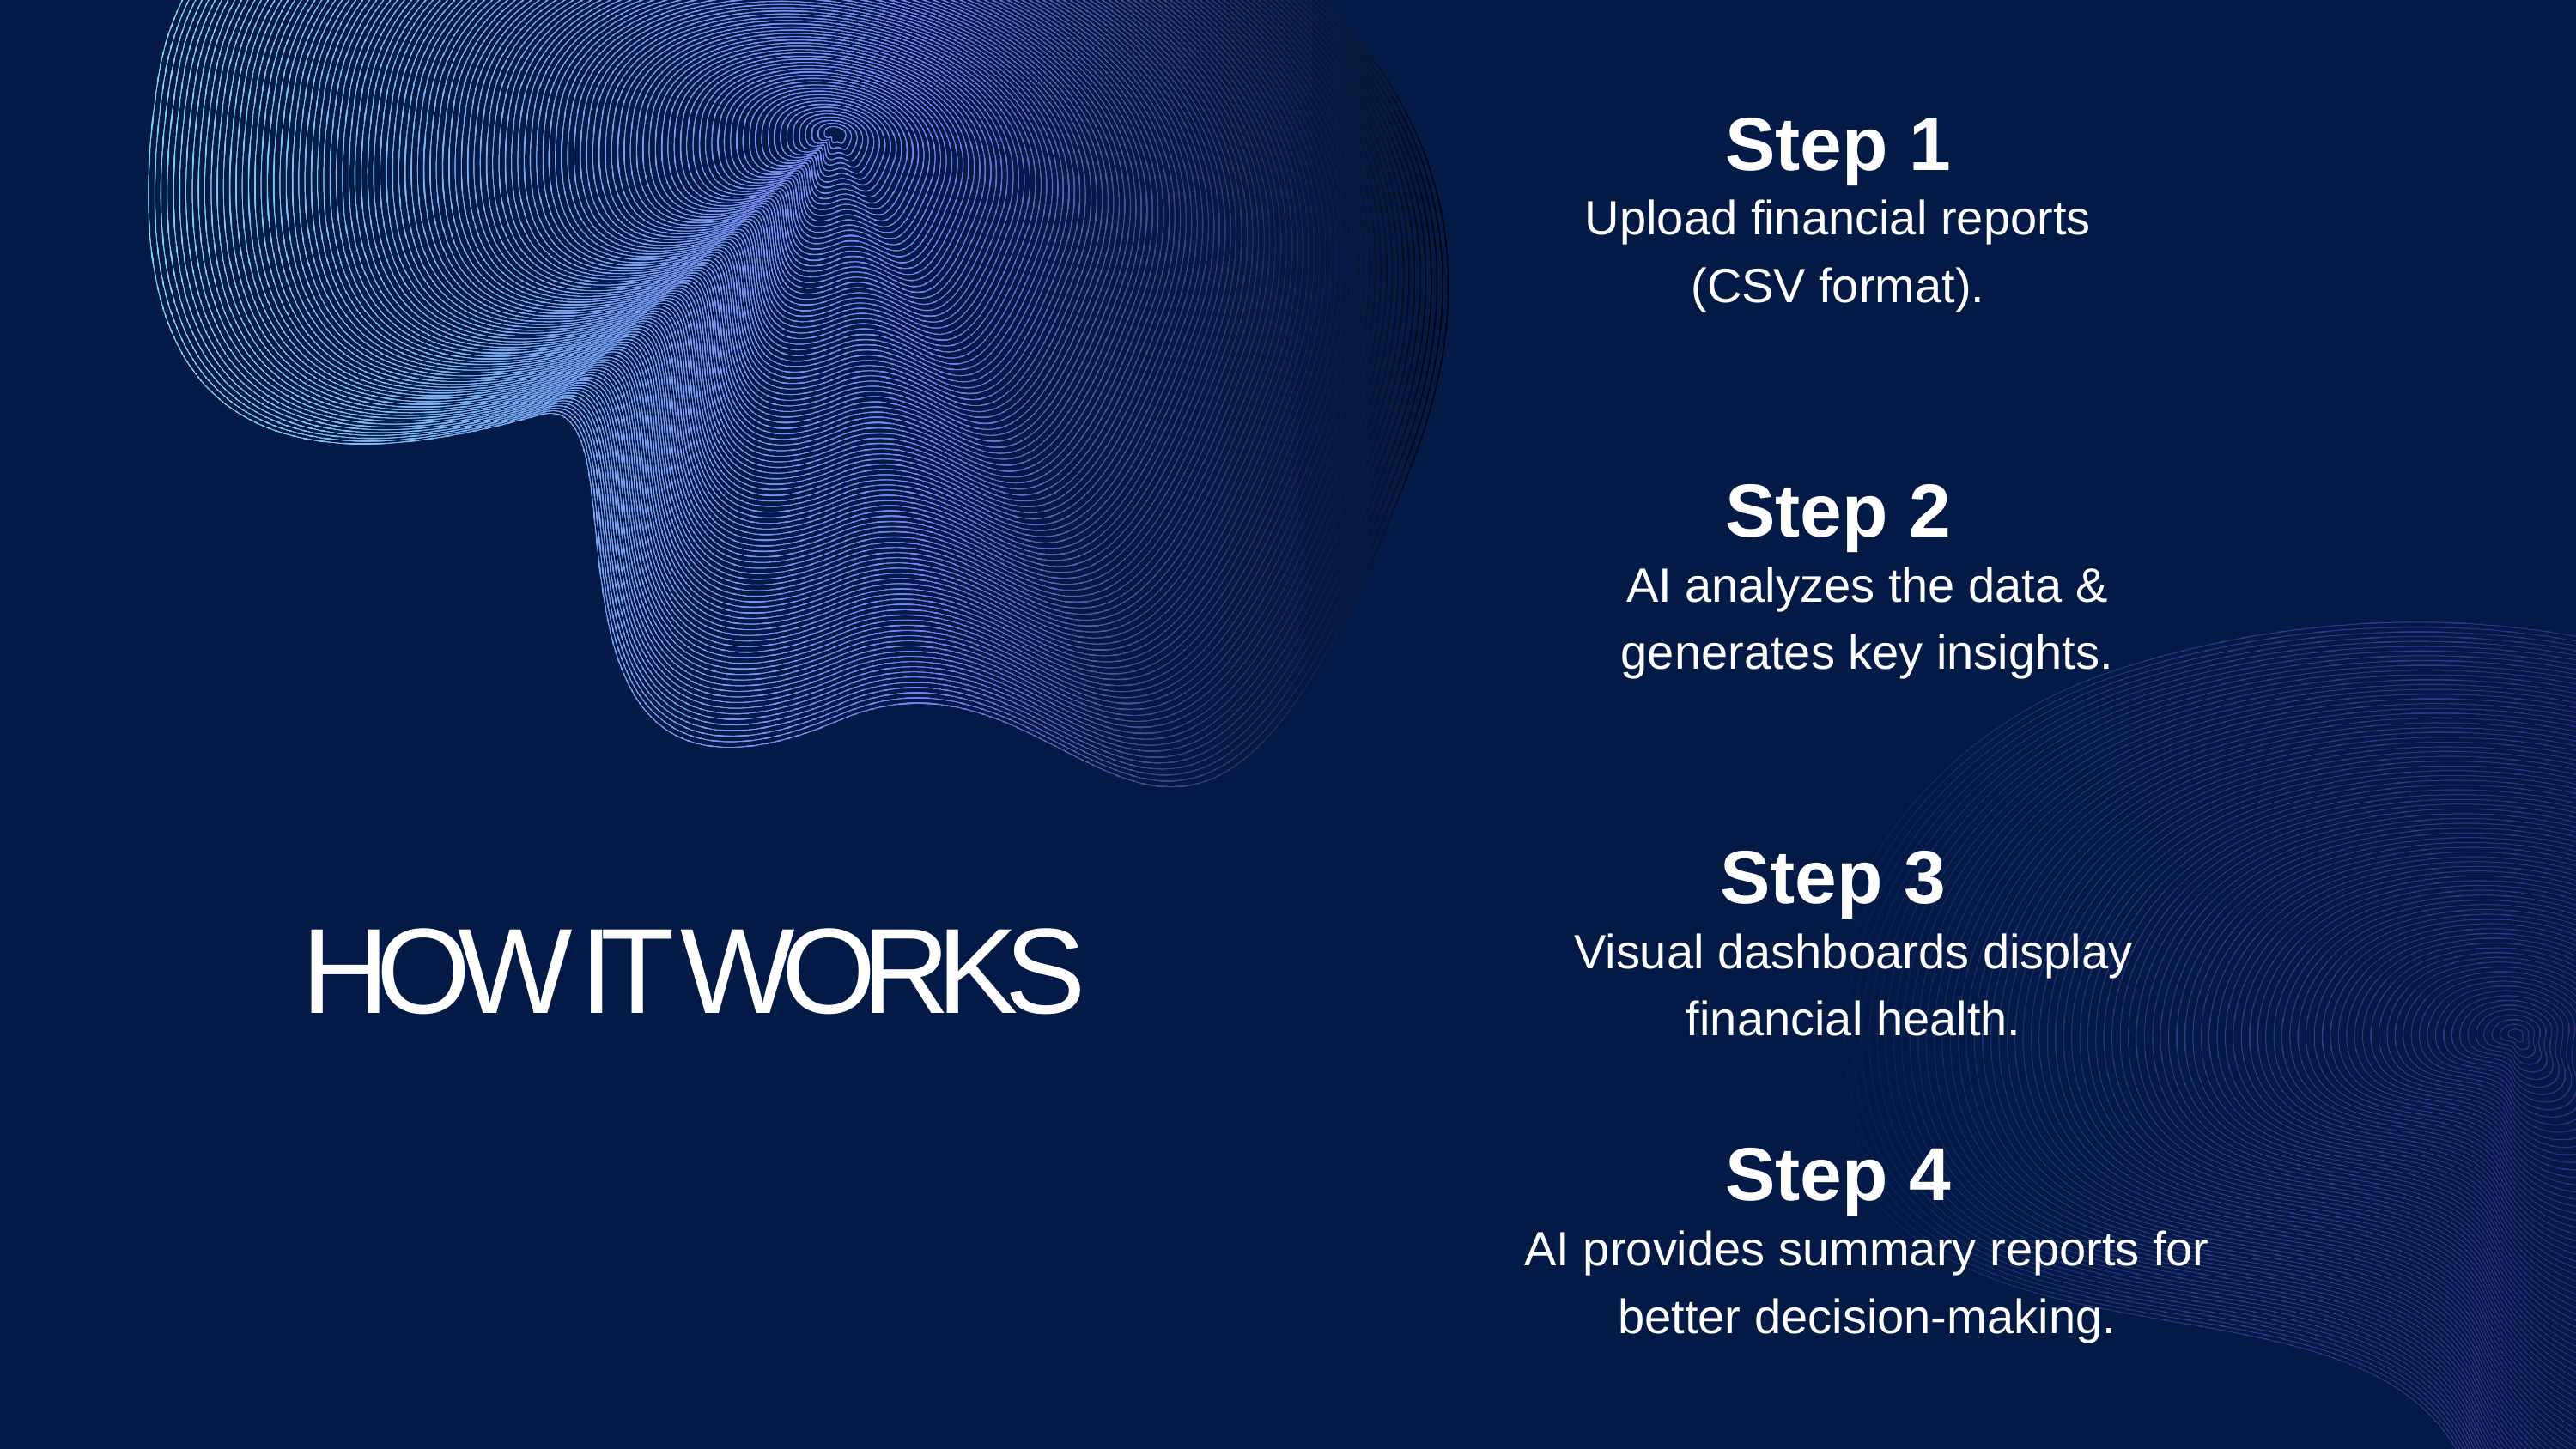

Step 1
Upload financial reports (CSV format).
Step 2
AI analyzes the data & generates key insights.

Step 3
HOW IT WORKS
Visual dashboards display financial health.
Step 4
AI provides summary reports for better decision-making.